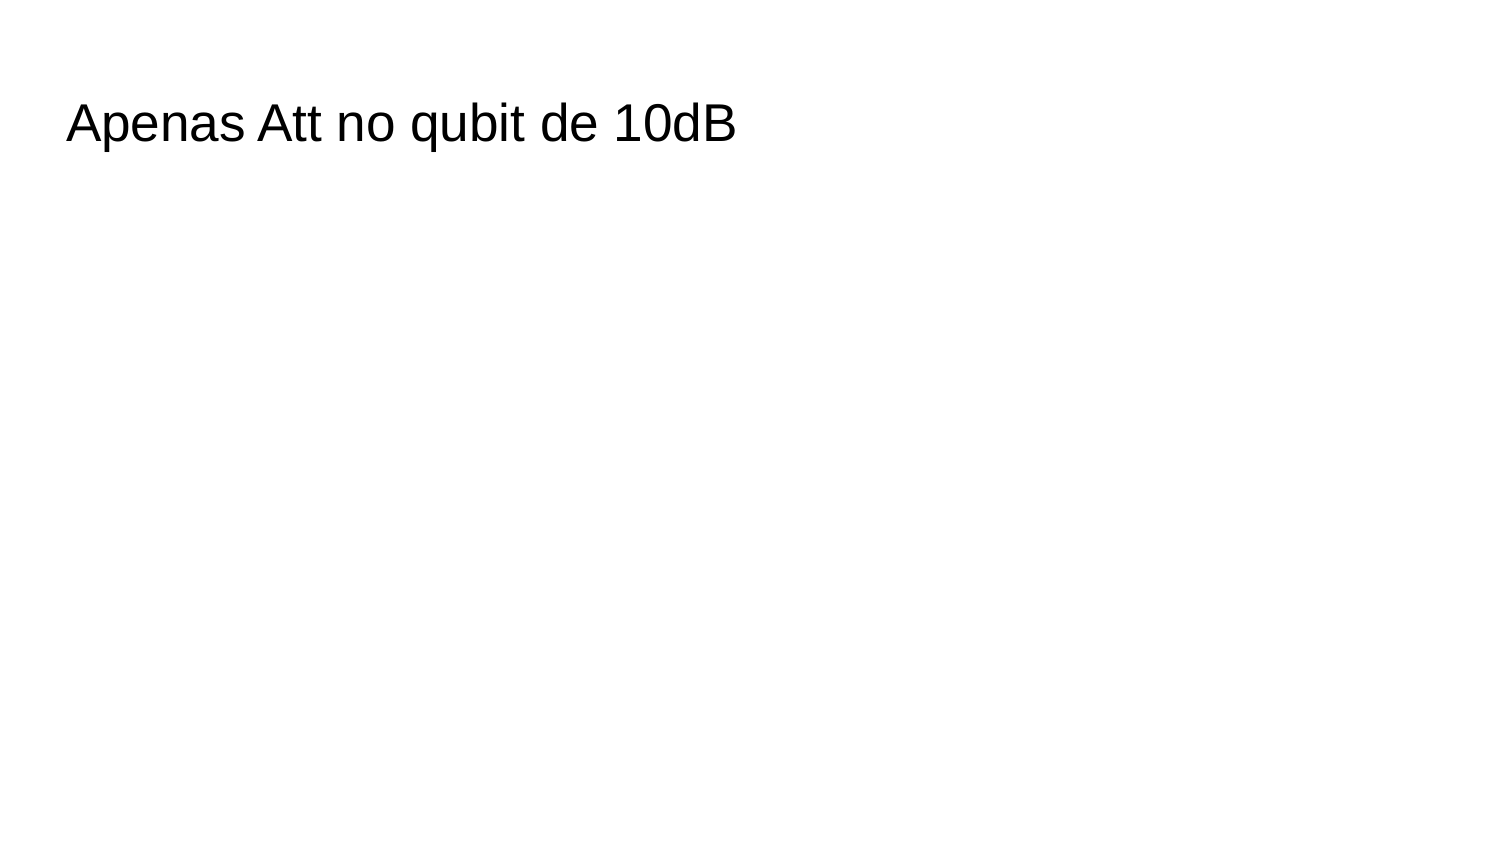

# Apenas Att no qubit de 10dB